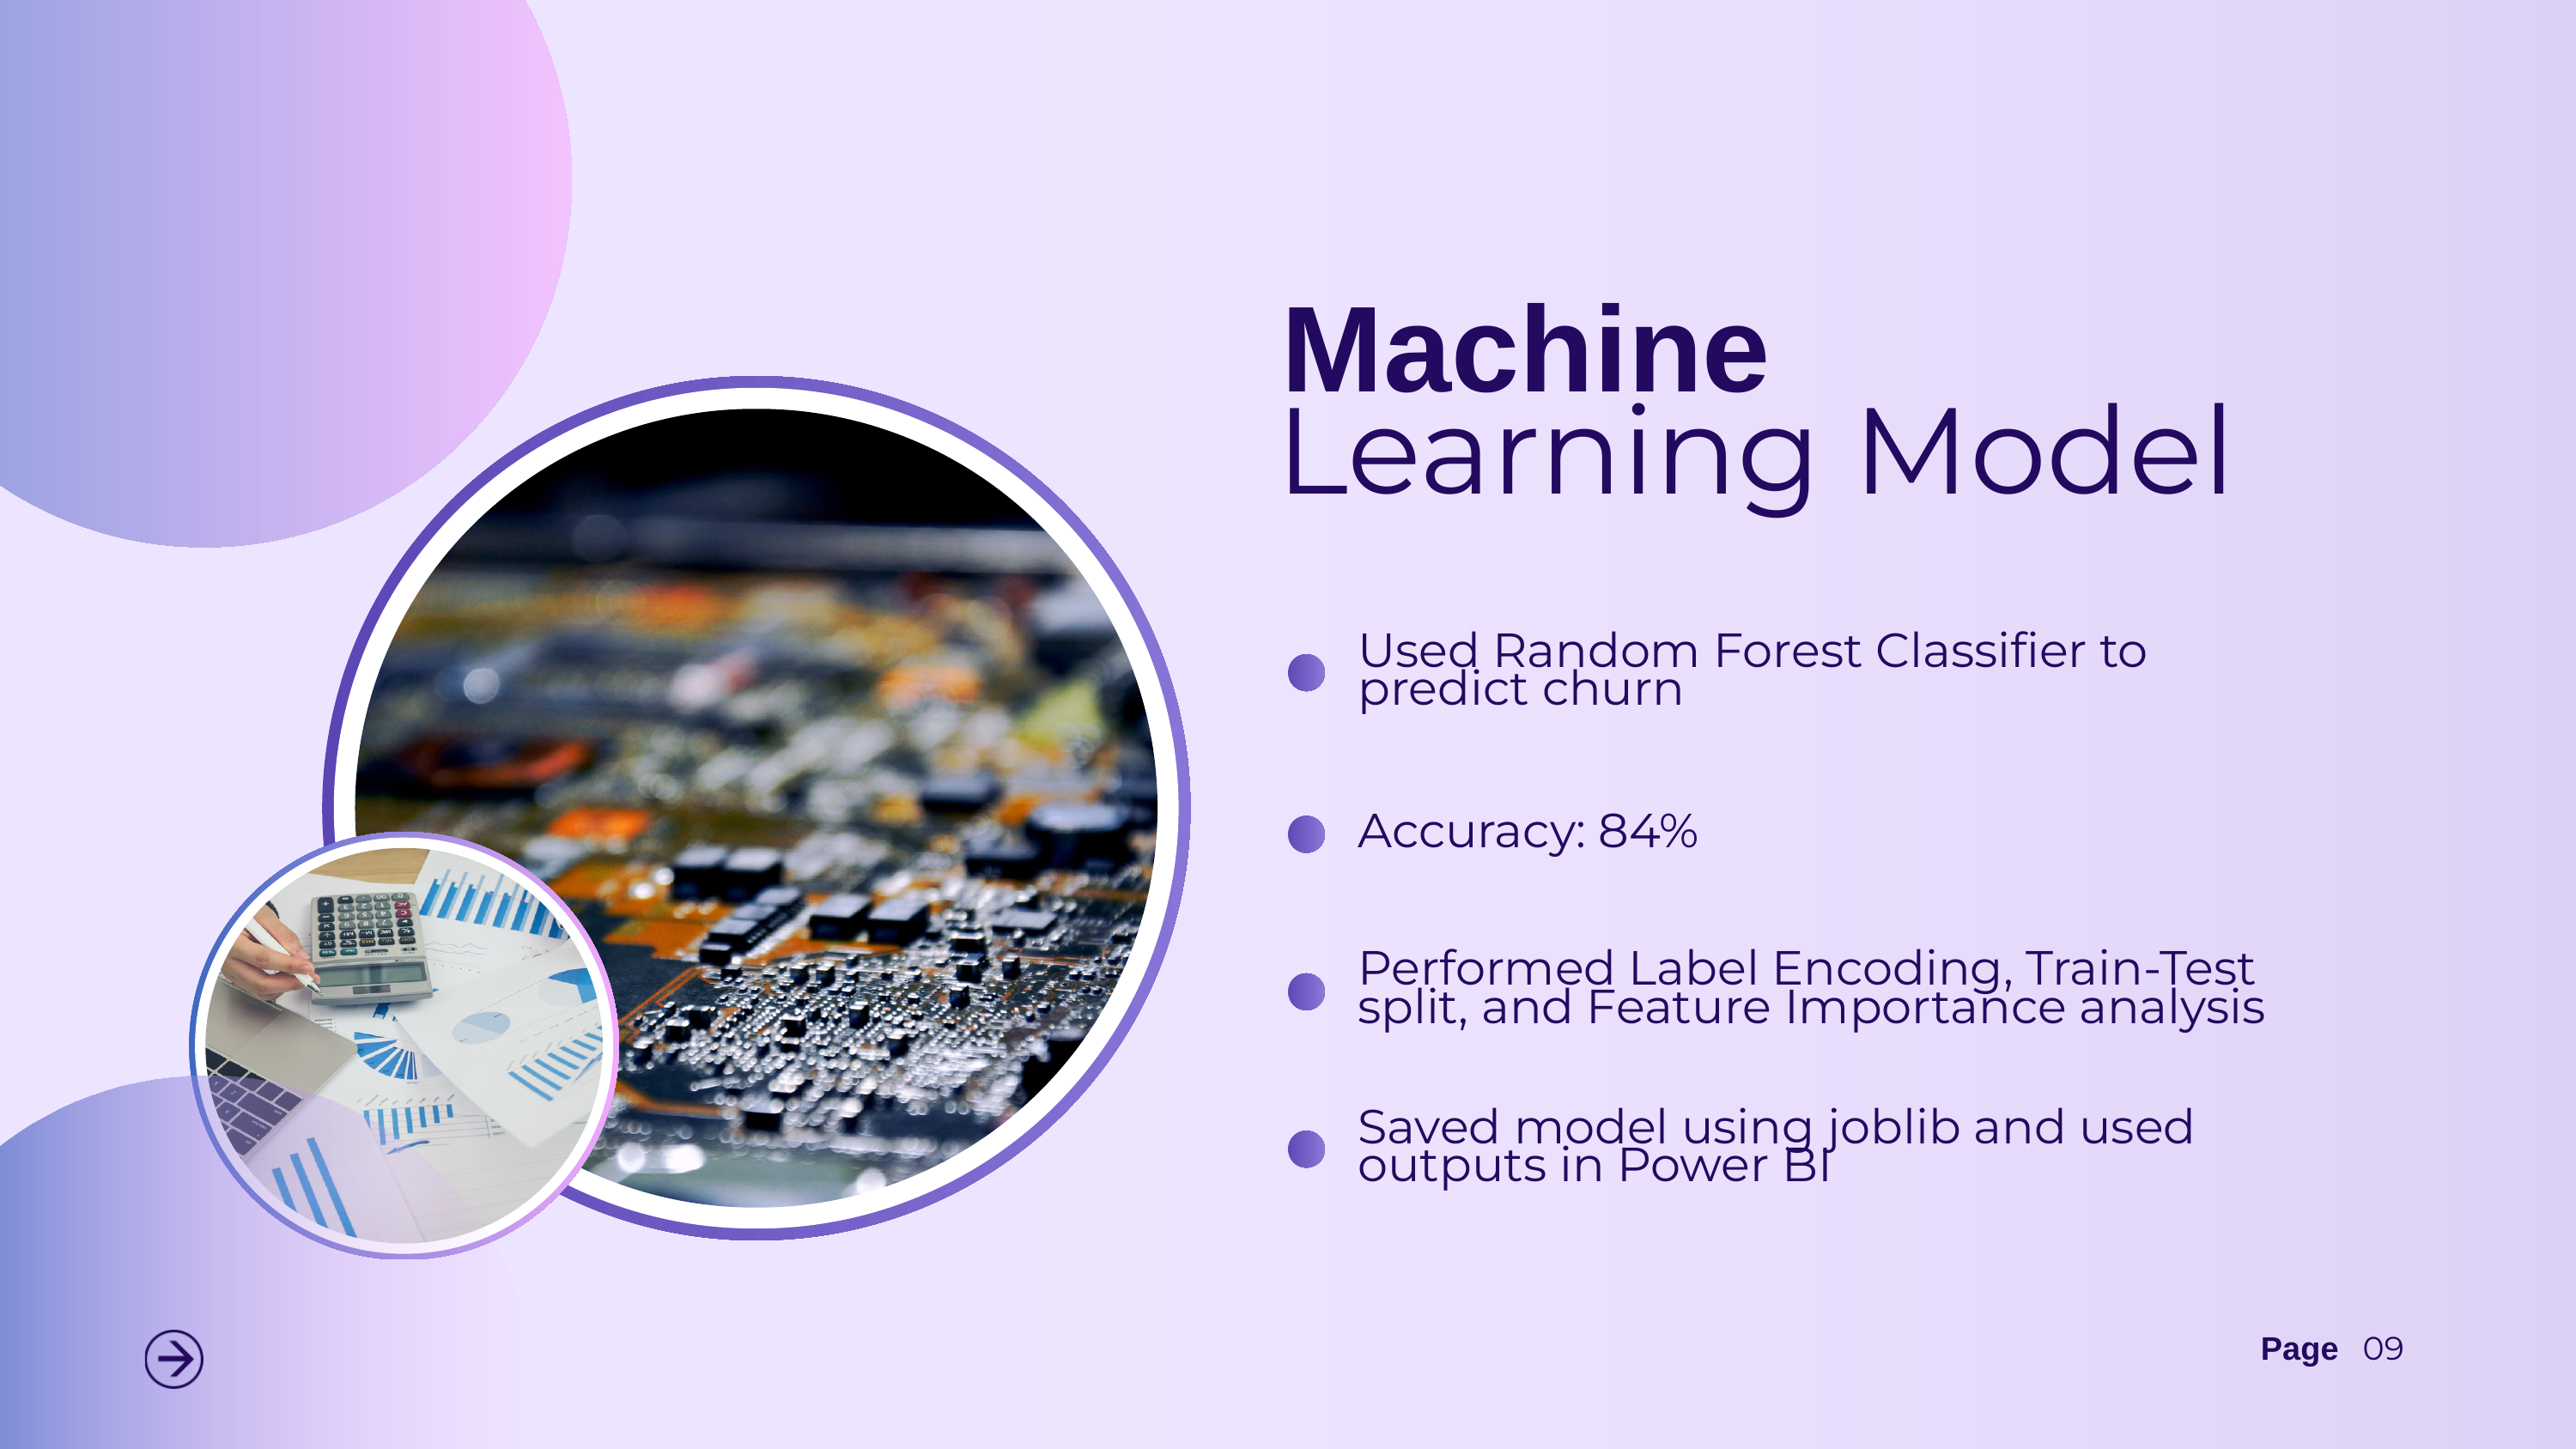

Machine

Learning Model
Used Random Forest Classifier to predict churn

Accuracy: 84%

Performed Label Encoding, Train-Test split, and Feature Importance analysis

Saved model using joblib and used outputs in Power BI

Page
09